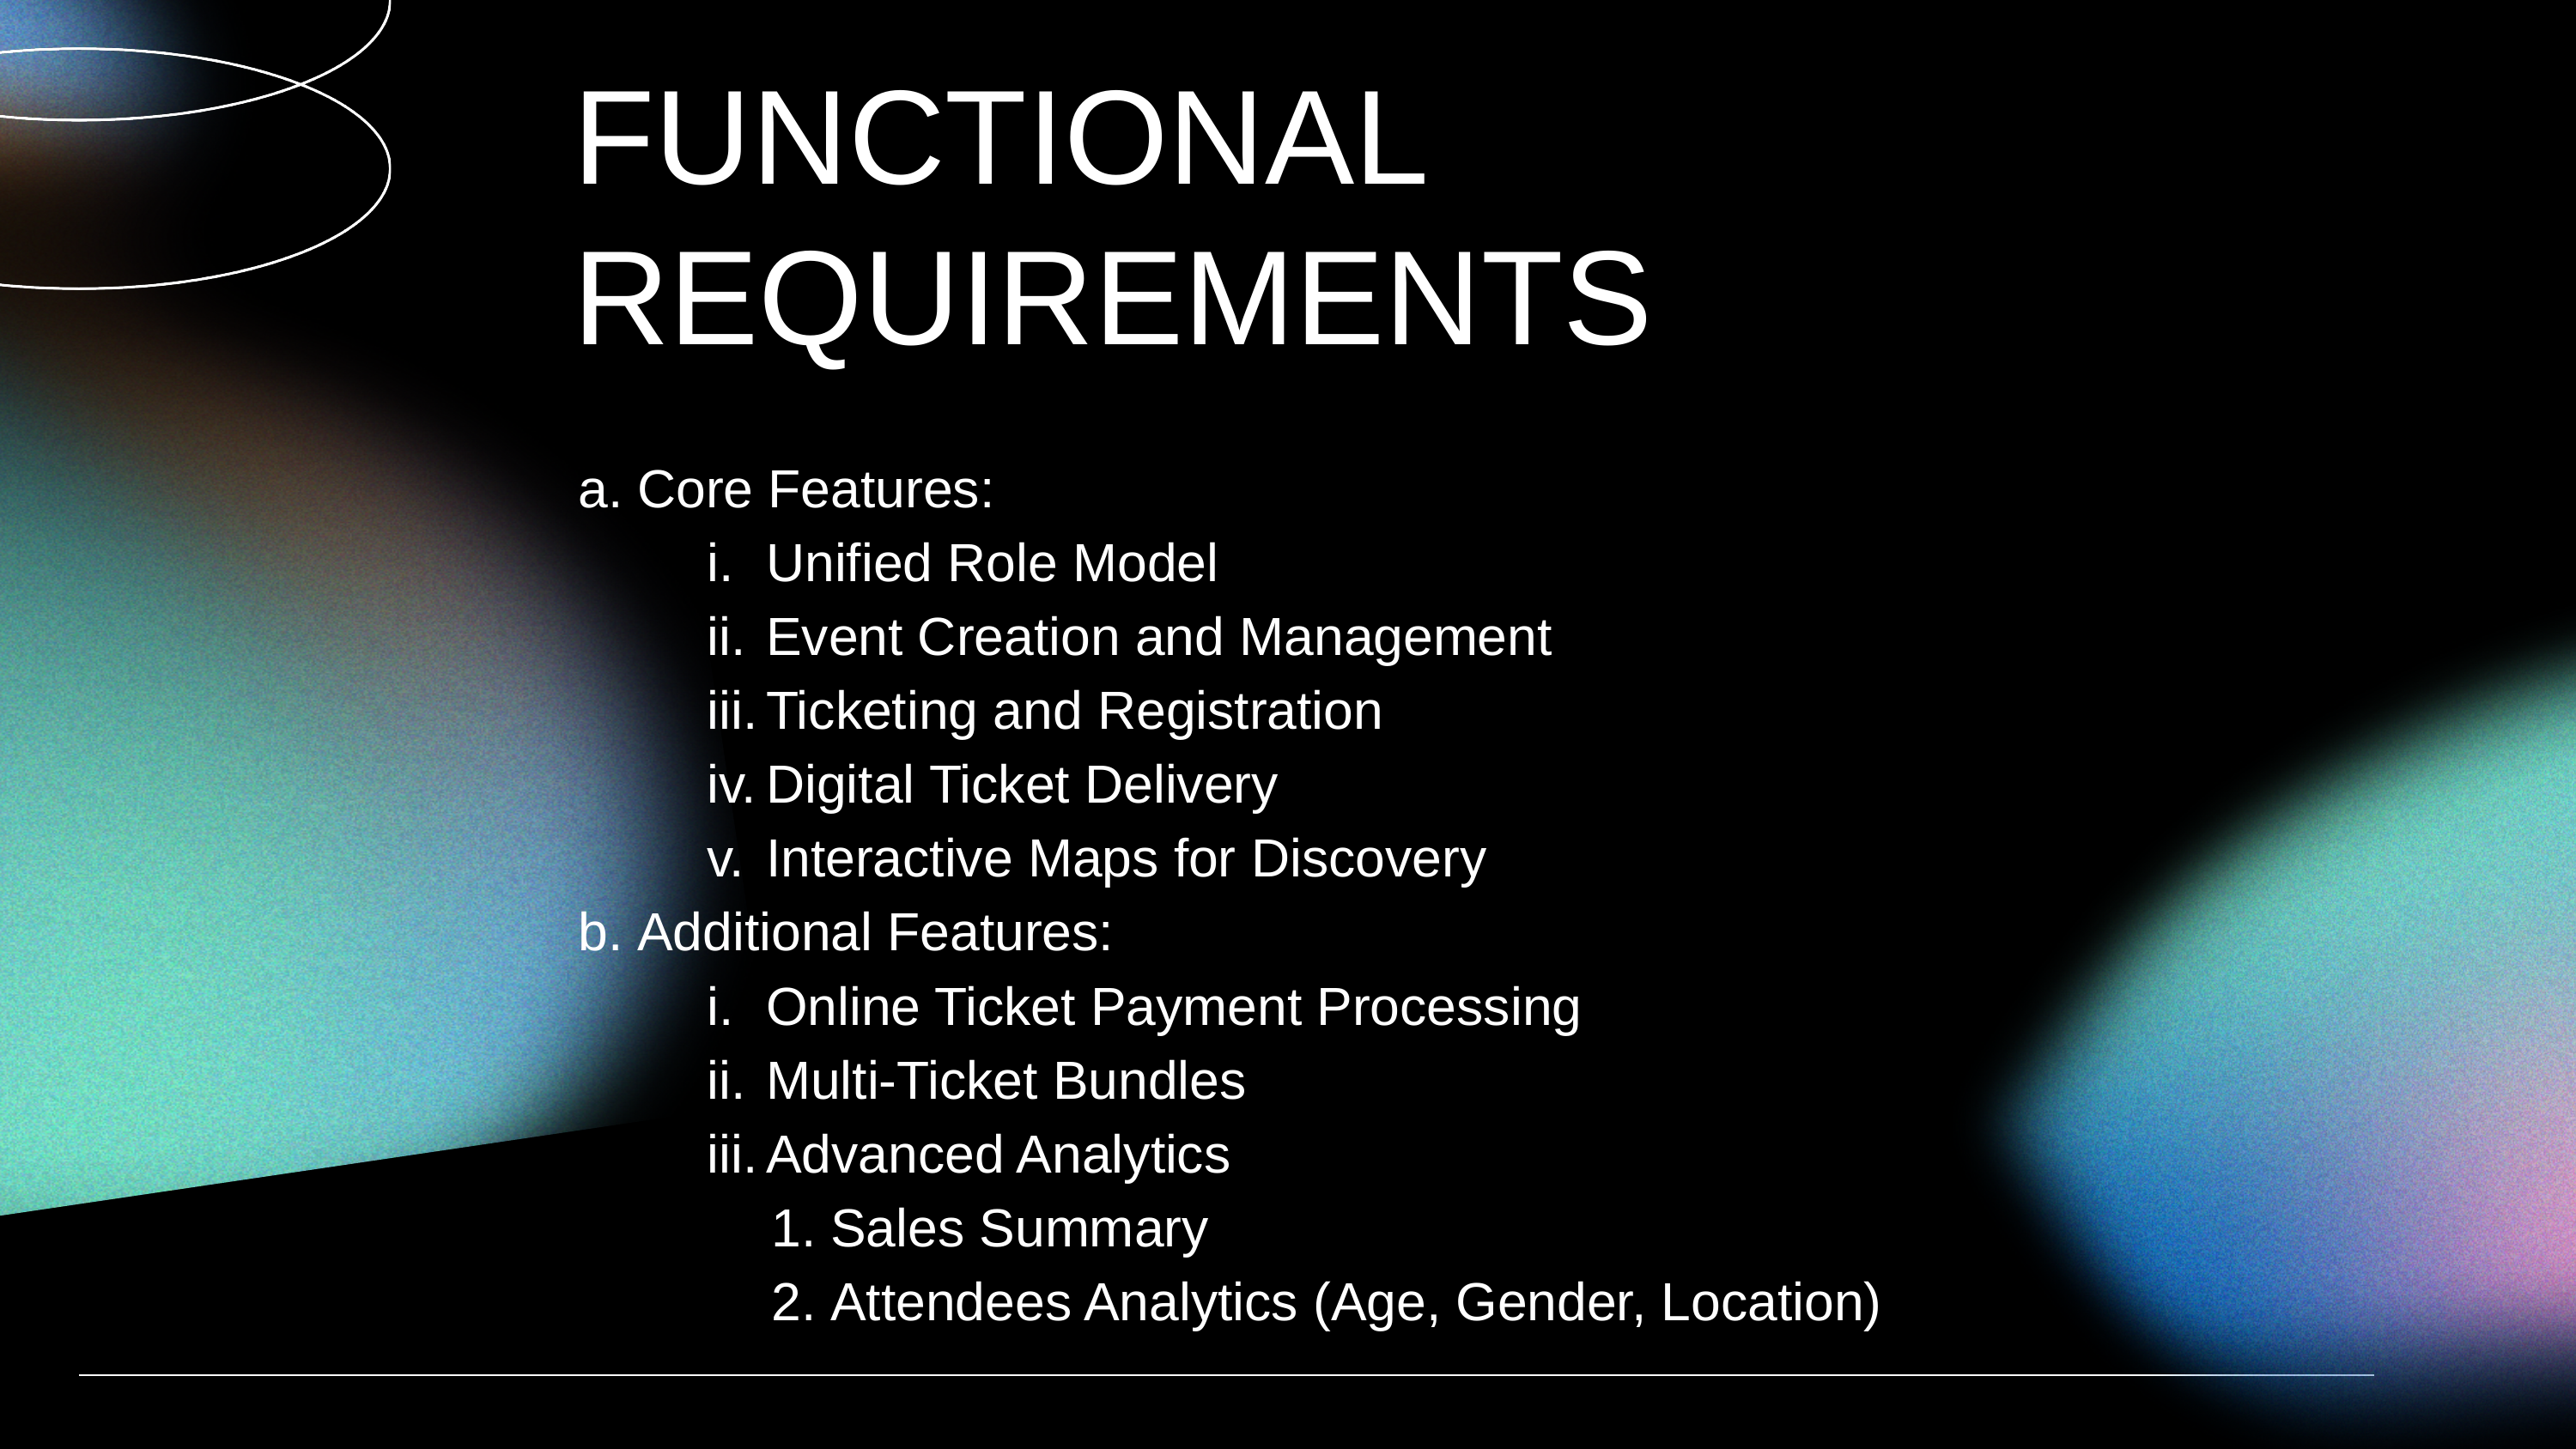

FUNCTIONAL REQUIREMENTS
Core Features:
Unified Role Model
Event Creation and Management
Ticketing and Registration
Digital Ticket Delivery
Interactive Maps for Discovery
Additional Features:
Online Ticket Payment Processing
Multi-Ticket Bundles
Advanced Analytics
Sales Summary
Attendees Analytics (Age, Gender, Location)